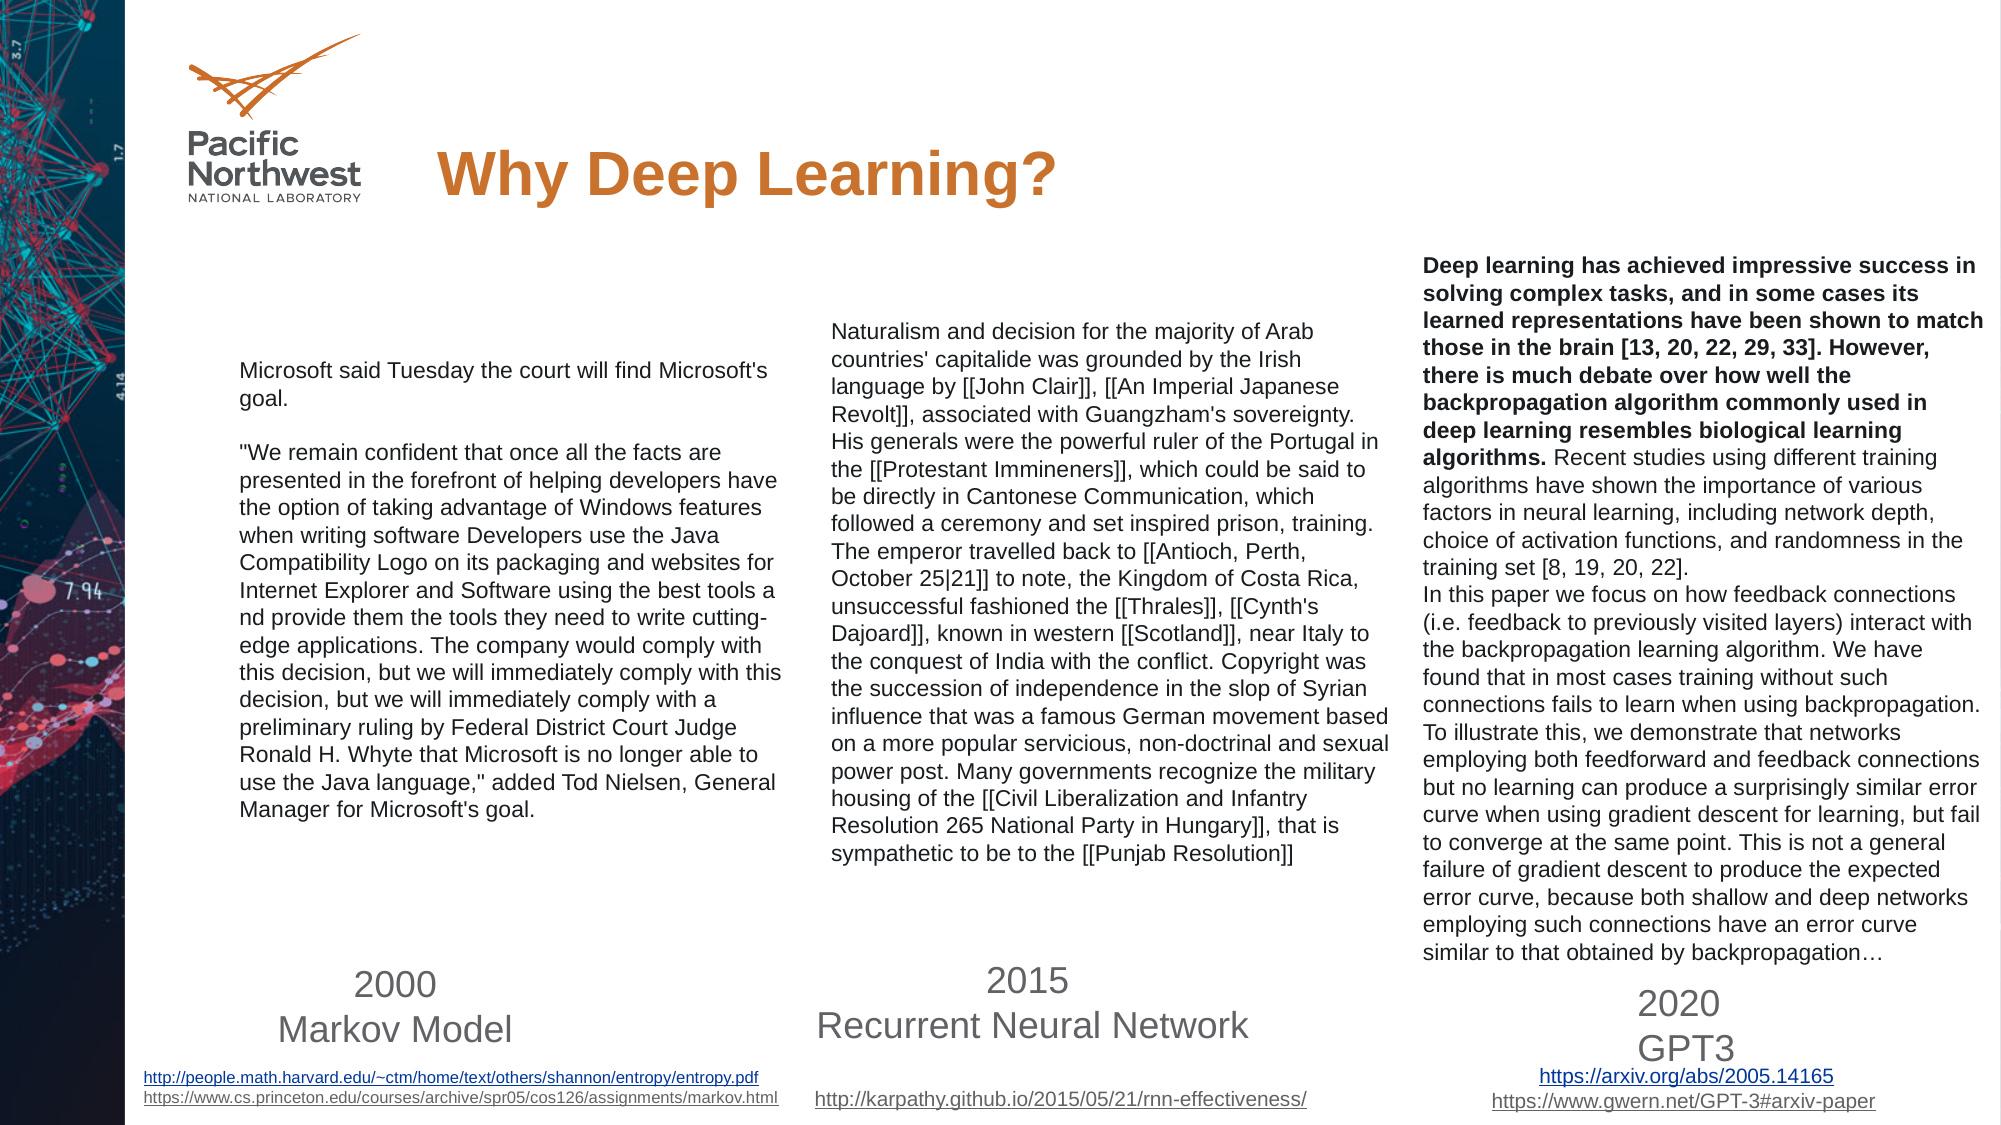

# Why Deep Learning?
Deep learning has achieved impressive success in solving complex tasks, and in some cases its learned representations have been shown to match those in the brain [13, 20, 22, 29, 33]. However, there is much debate over how well the backpropagation algorithm commonly used in deep learning resembles biological learning algorithms. Recent studies using different training algorithms have shown the importance of various factors in neural learning, including network depth, choice of activation functions, and randomness in the training set [8, 19, 20, 22].
In this paper we focus on how feedback connections (i.e. feedback to previously visited layers) interact with the backpropagation learning algorithm. We have found that in most cases training without such connections fails to learn when using backpropagation. To illustrate this, we demonstrate that networks employing both feedforward and feedback connections but no learning can produce a surprisingly similar error curve when using gradient descent for learning, but fail to converge at the same point. This is not a general failure of gradient descent to produce the expected error curve, because both shallow and deep networks employing such connections have an error curve similar to that obtained by backpropagation…
Naturalism and decision for the majority of Arab countries' capitalide was grounded by the Irish language by [[John Clair]], [[An Imperial Japanese Revolt]], associated with Guangzham's sovereignty. His generals were the powerful ruler of the Portugal in the [[Protestant Immineners]], which could be said to be directly in Cantonese Communication, which followed a ceremony and set inspired prison, training. The emperor travelled back to [[Antioch, Perth, October 25|21]] to note, the Kingdom of Costa Rica, unsuccessful fashioned the [[Thrales]], [[Cynth's Dajoard]], known in western [[Scotland]], near Italy to the conquest of India with the conflict. Copyright was the succession of independence in the slop of Syrian influence that was a famous German movement based on a more popular servicious, non-doctrinal and sexual power post. Many governments recognize the military housing of the [[Civil Liberalization and Infantry Resolution 265 National Party in Hungary]], that is sympathetic to be to the [[Punjab Resolution]]
Microsoft said Tuesday the court will find Microsoft's goal.

"We remain confident that once all the facts are presented in the forefront of helping developers have the option of taking advantage of Windows features when writing software Developers use the Java Compatibility Logo on its packaging and websites for Internet Explorer and Software using the best tools a nd provide them the tools they need to write cutting-edge applications. The company would comply with this decision, but we will immediately comply with this decision, but we will immediately comply with a preliminary ruling by Federal District Court Judge Ronald H. Whyte that Microsoft is no longer able to use the Java language," added Tod Nielsen, General Manager for Microsoft's goal.

2015
Recurrent Neural Network
2000
Markov Model
2020
GPT3
https://arxiv.org/abs/2005.14165
https://www.gwern.net/GPT-3#arxiv-paper
http://people.math.harvard.edu/~ctm/home/text/others/shannon/entropy/entropy.pdf
https://www.cs.princeton.edu/courses/archive/spr05/cos126/assignments/markov.html
http://karpathy.github.io/2015/05/21/rnn-effectiveness/